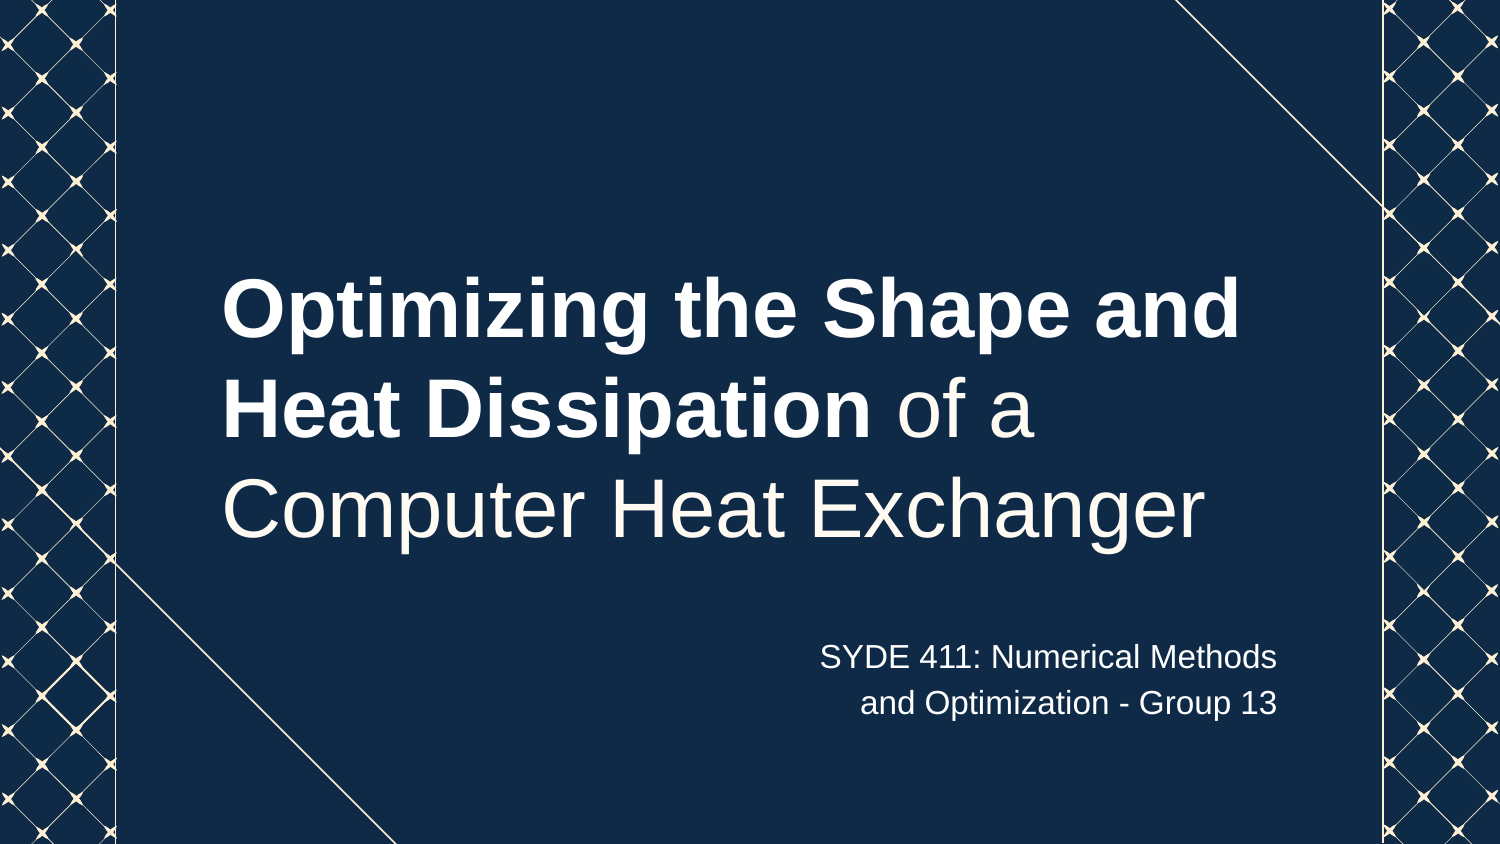

# Optimizing the Shape and Heat Dissipation of a Computer Heat Exchanger
SYDE 411: Numerical Methods and Optimization - Group 13